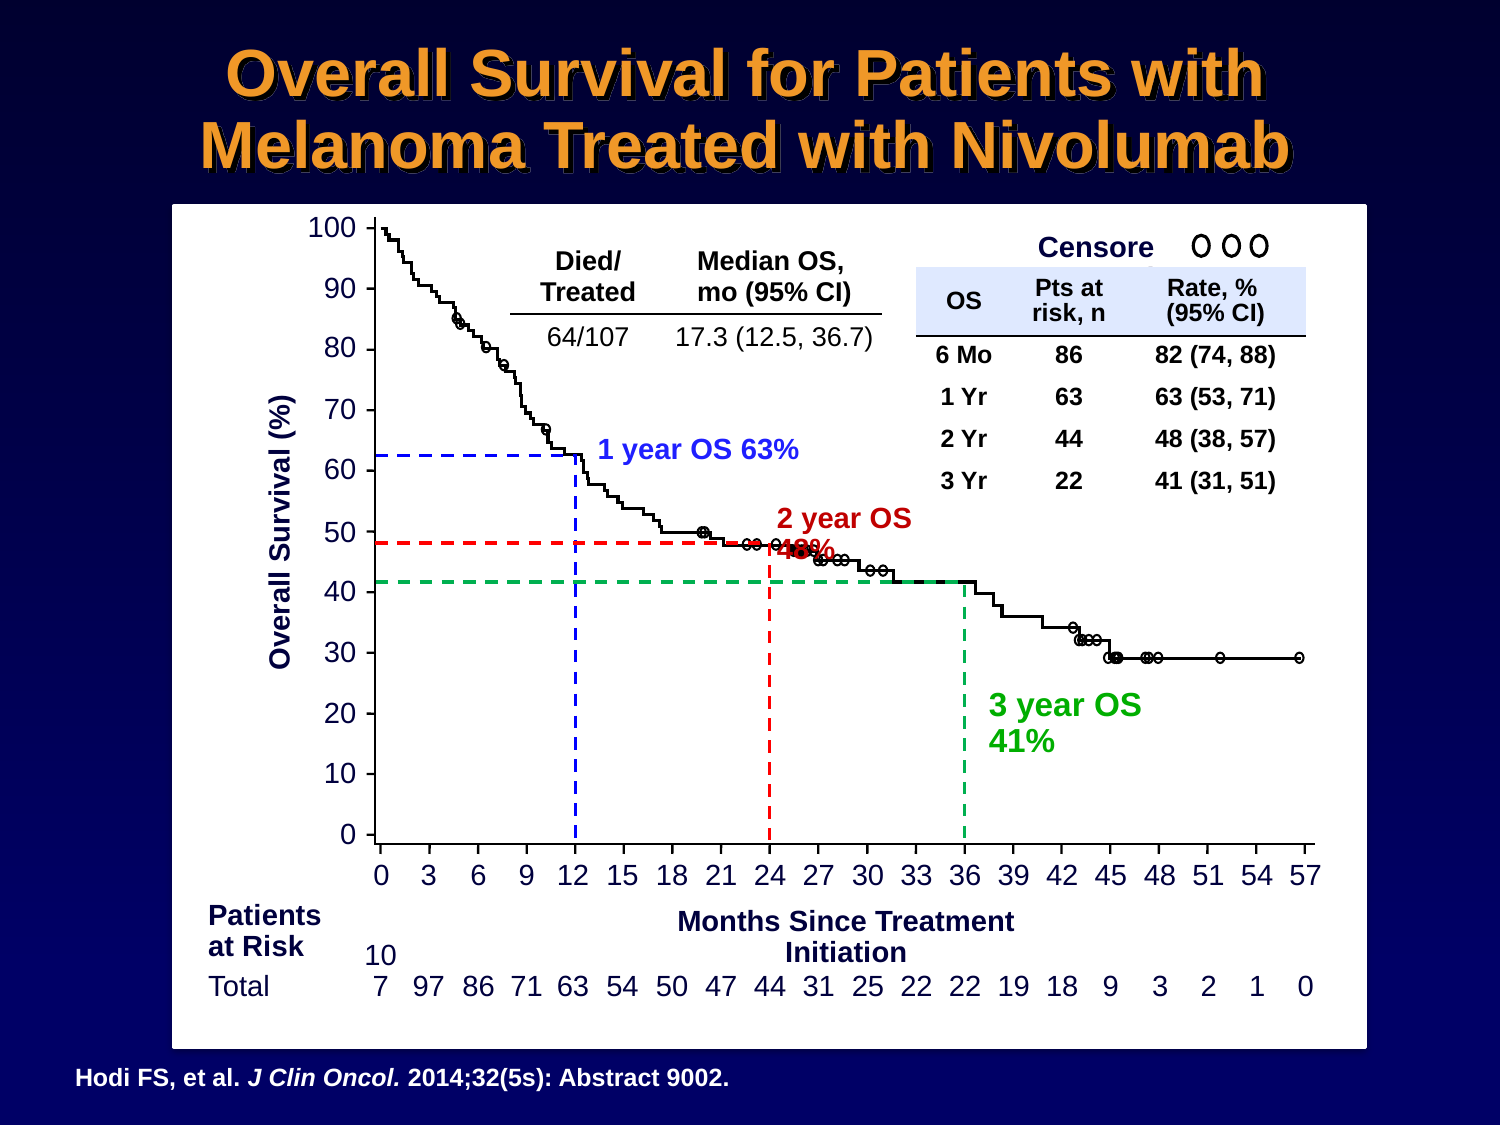

Overall Survival for Patients with Melanoma Treated with Nivolumab
100
90
80
70
60
50
40
30
20
10
0

Censored

1 year OS 63%

2 year OS 48%
Overall Survival (%)

3 year OS 41%
0
3
6
9
12
15
18
21
24
27
30
33
36
39
42
45
48
51
54
57
Patients
at Risk
Total
107
97
86
71
63
54
50
47
44
31
25
22
22
19
18
9
3
2
1
0
Months Since Treatment Initiation
| Died/Treated | Median OS, mo (95% CI) |
| --- | --- |
| 64/107 | 17.3 (12.5, 36.7) |
| OS | Pts at risk, n | Rate, % (95% CI) |
| --- | --- | --- |
| 6 Mo | 86 | 82 (74, 88) |
| 1 Yr | 63 | 63 (53, 71) |
| 2 Yr | 44 | 48 (38, 57) |
| 3 Yr | 22 | 41 (31, 51) |
Hodi FS, et al. J Clin Oncol. 2014;32(5s): Abstract 9002.